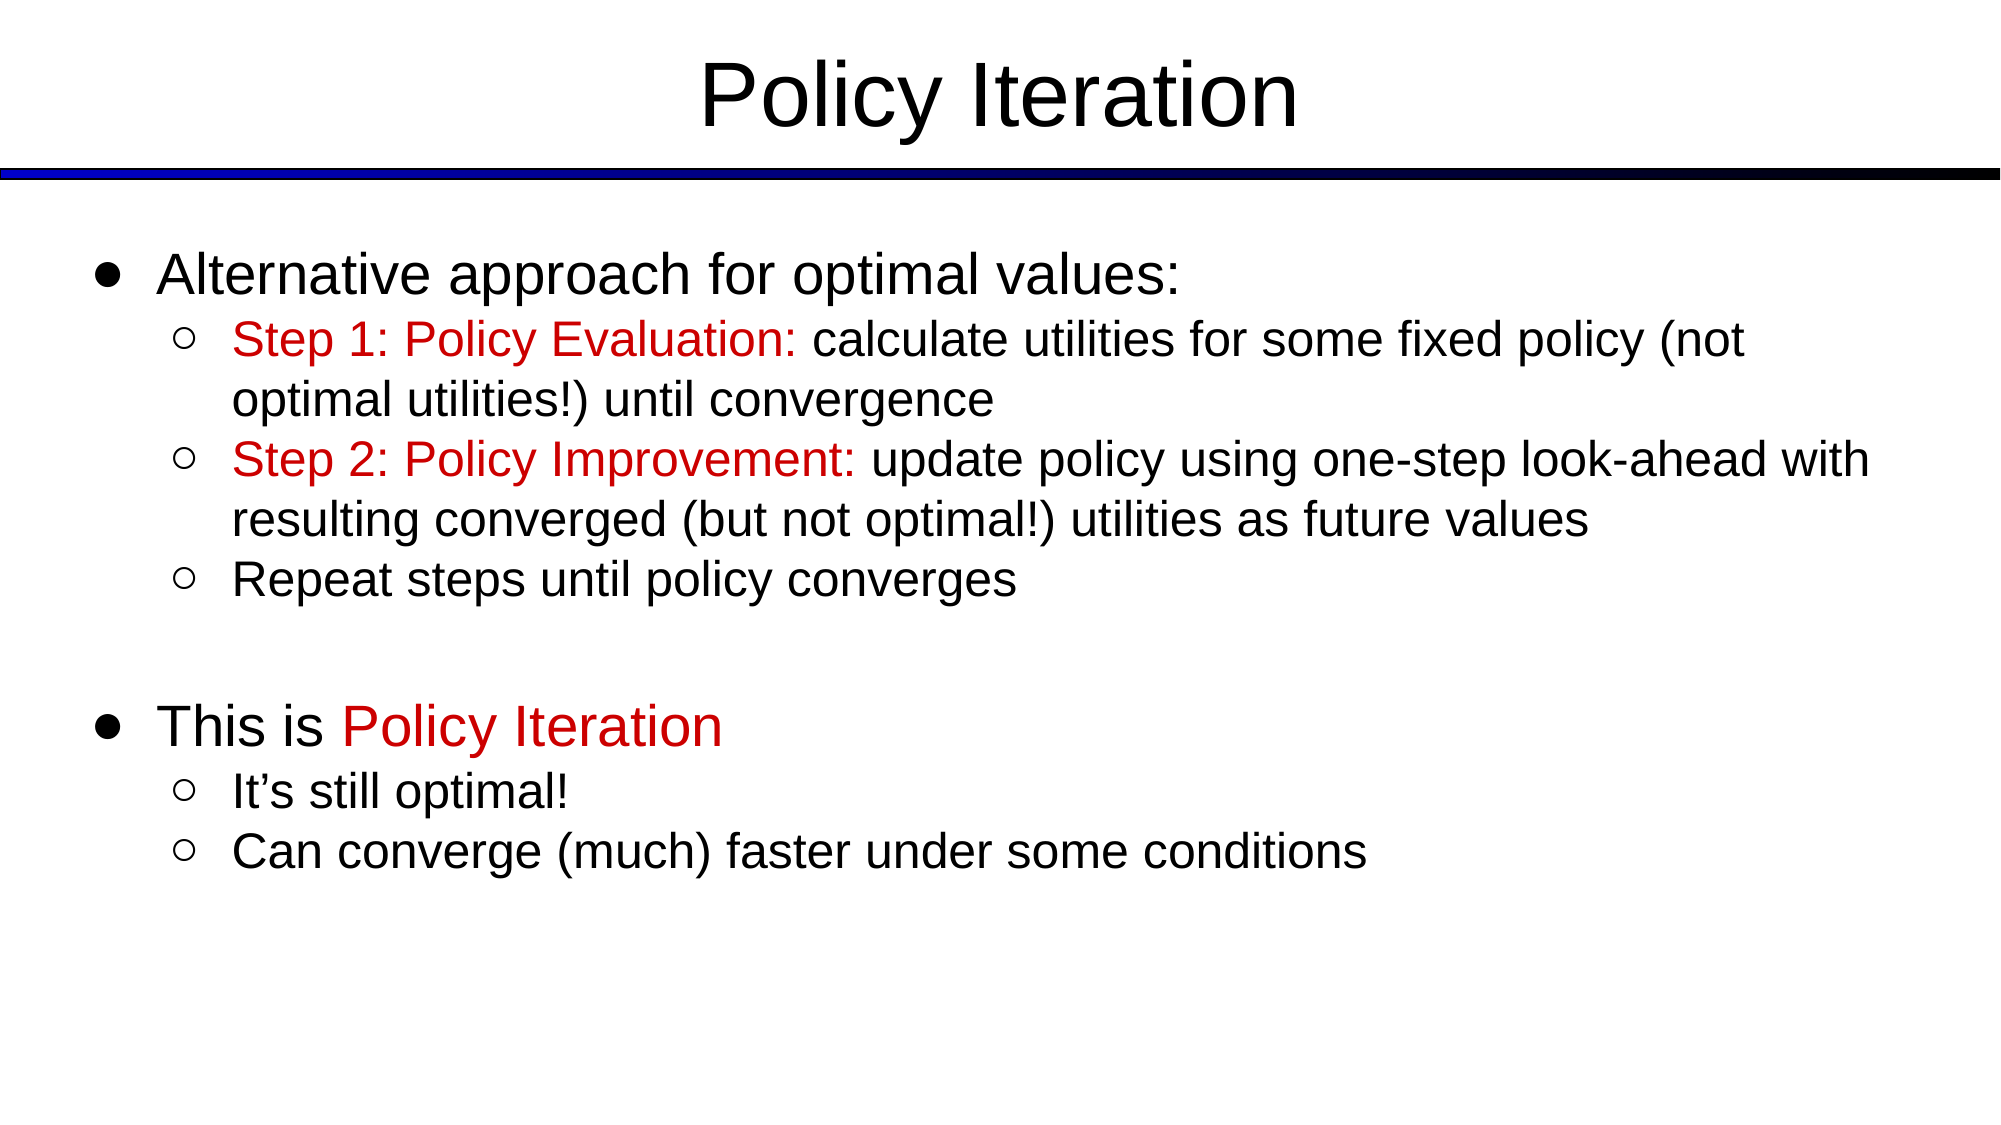

# Policy Iteration
Alternative approach for optimal values:
Step 1: Policy Evaluation: calculate utilities for some fixed policy (not optimal utilities!) until convergence
Step 2: Policy Improvement: update policy using one-step look-ahead with resulting converged (but not optimal!) utilities as future values
Repeat steps until policy converges

This is Policy Iteration
It’s still optimal!
Can converge (much) faster under some conditions